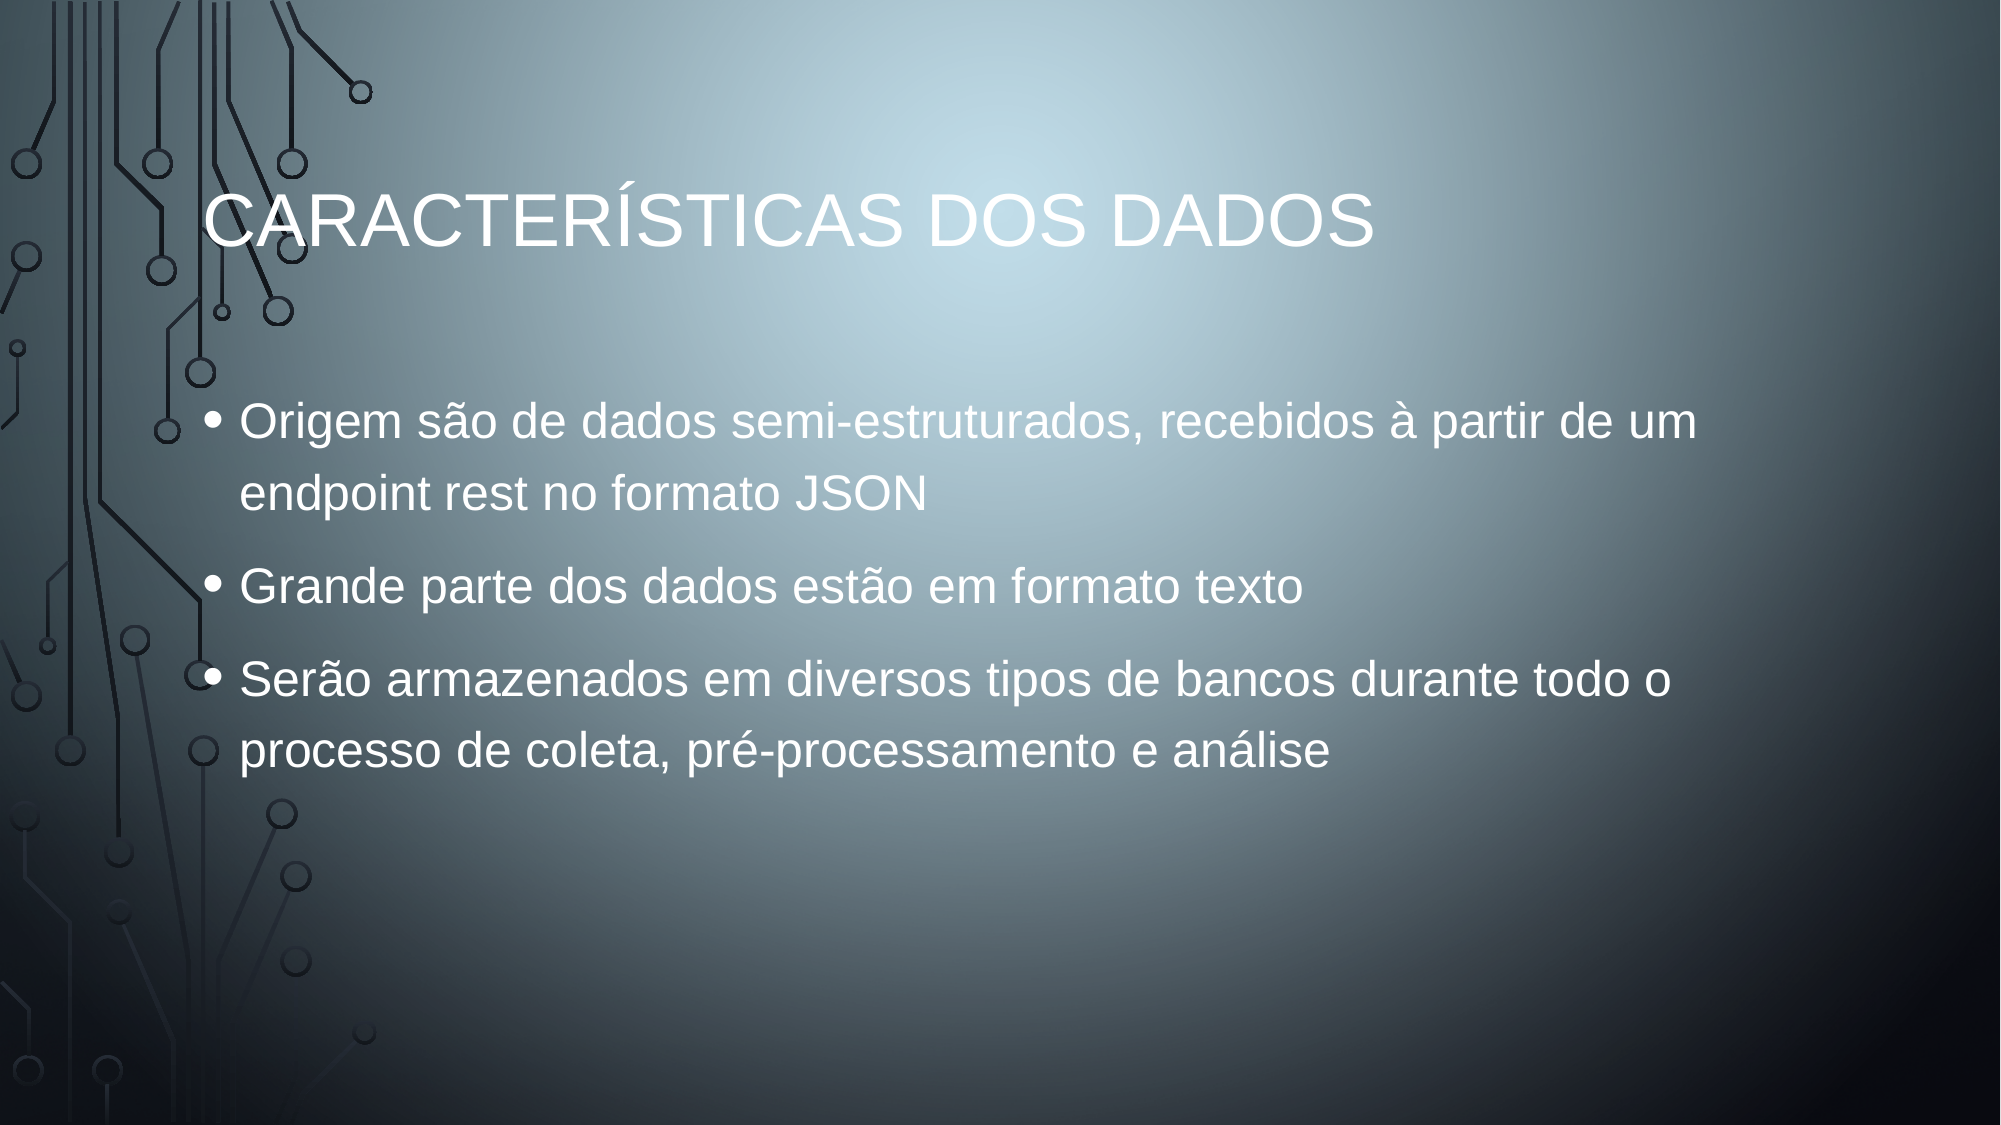

Características dos dados
Origem são de dados semi-estruturados, recebidos à partir de um endpoint rest no formato JSON
Grande parte dos dados estão em formato texto
Serão armazenados em diversos tipos de bancos durante todo o processo de coleta, pré-processamento e análise